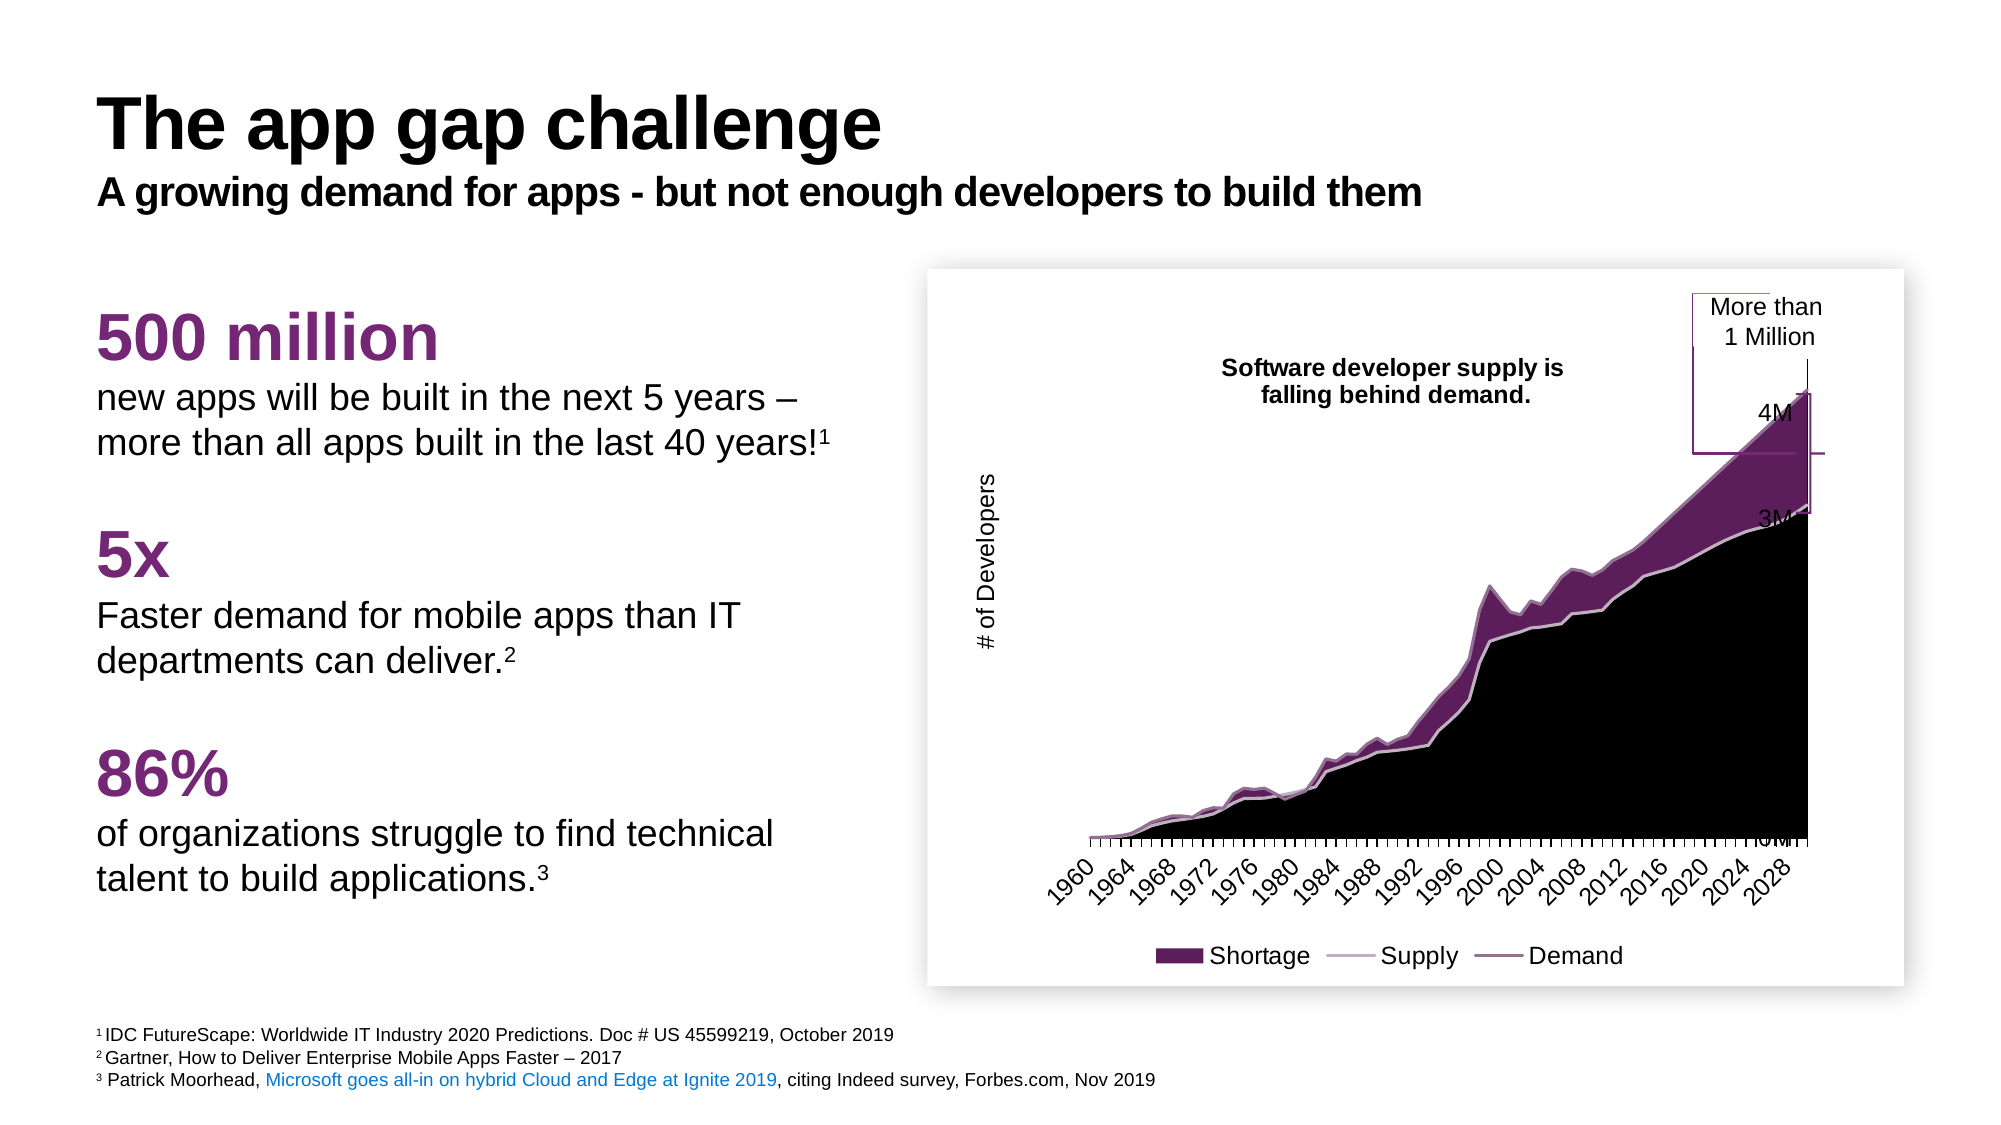

# The app gap challenge A growing demand for apps - but not enough developers to build them

### Chart: Software developer supply is falling behind demand.

| Category |  | Shortage | Supply | Demand |
|---|---|---|---|---|
| 1960 | 2153.0 | 637.0 | 2153.0 | 2790.0 |
| 1961 | 4264.0 | 1256.0 | 4264.0 | 5520.0 |
| 1962 | 8399.0 | 2473.0 | 8399.0 | 10872.0 |
| 1963 | 16563.0 | 4875.0 | 16563.0 | 21438.0 |
| 1964 | 32465.0 | 9551.0 | 32465.0 | 42016.0 |
| 1965 | 70693.0 | 20794.0 | 70693.0 | 91487.0 |
| 1966 | 114429.0 | 33598.0 | 114429.0 | 148027.0 |
| 1967 | 139049.0 | 40536.0 | 139049.0 | 179585.0 |
| 1968 | 160469.0 | 46262.0 | 160469.0 | 206731.0 |
| 1969 | 173146.0 | 32838.0 | 173146.0 | 205984.0 |
| 1970 | 186956.0 | 7073.0 | 186956.0 | 194029.0 |
| 1971 | 202154.0 | 53652.0 | 202154.0 | 255806.0 |
| 1972 | 225374.0 | 57922.0 | 225374.0 | 283296.0 |
| 1973 | 273205.0 | 6481.0 | 273205.0 | 279686.0 |
| 1974 | 329844.0 | 85340.0 | 329844.0 | 415184.0 |
| 1975 | 370326.0 | 96585.0 | 370326.0 | 466911.0 |
| 1976 | 371980.0 | 83563.0 | 371980.0 | 455543.0 |
| 1977 | 373905.0 | 94097.0 | 373905.0 | 468002.0 |
| 1978 | 390069.0 | 28835.0 | 390069.0 | 418904.0 |
| 1979 | 408297.0 | -45548.0 | 408297.0 | 362749.0 |
| 1980 | 428912.0 | -24617.0 | 428912.0 | 404295.0 |
| 1981 | 453275.0 | -12490.0 | 453275.0 | 440785.0 |
| 1982 | 480627.0 | 89833.0 | 480627.0 | 570460.0 |
| 1983 | 622638.0 | 120942.0 | 622638.0 | 743580.0 |
| 1984 | 655198.0 | 66833.0 | 655198.0 | 722031.0 |
| 1985 | 686171.0 | 102802.0 | 686171.0 | 788973.0 |
| 1986 | 727097.0 | 60286.0 | 727097.0 | 787383.0 |
| 1987 | 759475.0 | 122411.0 | 759475.0 | 881886.0 |
| 1988 | 805699.0 | 132203.0 | 805699.0 | 937902.0 |
| 1989 | 814248.0 | 63678.0 | 814248.0 | 877926.0 |
| 1990 | 824470.0 | 102930.0 | 824470.0 | 927400.0 |
| 1991 | 837001.0 | 122476.0 | 837001.0 | 959477.0 |
| 1992 | 853527.0 | 238234.0 | 853527.0 | 1091761.0 |
| 1993 | 870584.0 | 335241.0 | 870584.0 | 1205825.0 |
| 1994 | 1008146.0 | 318934.0 | 1008146.0 | 1327080.0 |
| 1995 | 1092716.0 | 325960.0 | 1092716.0 | 1418676.0 |
| 1996 | 1183794.0 | 342290.0 | 1183794.0 | 1526084.0 |
| 1997 | 1301016.0 | 382055.0 | 1301016.0 | 1683071.0 |
| 1998 | 1645477.0 | 497135.0 | 1645477.0 | 2142612.0 |
| 1999 | 1848614.0 | 521755.0 | 1848614.0 | 2370369.0 |
| 2000 | 1880913.0 | 365299.0 | 1880913.0 | 2246212.0 |
| 2001 | 1910441.0 | 215512.0 | 1910441.0 | 2125953.0 |
| 2002 | 1937401.0 | 161953.0 | 1937401.0 | 2099354.0 |
| 2003 | 1974191.0 | 254968.0 | 1974191.0 | 2229159.0 |
| 2004 | 1982981.0 | 213802.0 | 1982981.0 | 2196783.0 |
| 2005 | 1998513.0 | 321764.0 | 1998513.0 | 2320277.0 |
| 2006 | 2014167.0 | 439692.0 | 2014167.0 | 2453859.0 |
| 2007 | 2108364.0 | 419025.0 | 2108364.0 | 2527389.0 |
| 2008 | 2116828.0 | 394247.0 | 2116828.0 | 2511075.0 |
| 2009 | 2129096.0 | 340333.0 | 2129096.0 | 2469429.0 |
| 2010 | 2142961.0 | 377136.0 | 2142961.0 | 2520097.0 |
| 2011 | 2243398.0 | 365028.0 | 2243398.0 | 2608426.0 |
| 2012 | 2312731.0 | 344693.0 | 2312731.0 | 2657424.0 |
| 2013 | 2372143.0 | 337303.0 | 2372143.0 | 2709446.0 |
| 2014 | 2460307.0 | 325587.0 | 2460307.0 | 2785894.0 |
| 2015 | 2488870.0 | 386341.1875 | 2488870.0 | 2875211.1875 |
| 2016 | 2516331.0 | 448197.375 | 2516331.0 | 2964528.375 |
| 2017 | 2545317.0 | 508528.5625 | 2545317.0 | 3053845.5625 |
| 2018 | 2595183.0 | 547979.75 | 2595183.0 | 3143162.75 |
| 2019 | 2647317.0 | 585162.9375 | 2647317.0 | 3232479.9375 |
| 2020 | 2700000.0 | 621797.125 | 2700000.0 | 3321797.125 |
| 2021 | 2752610.0 | 658504.3125 | 2752610.0 | 3411114.3125 |
| 2022 | 2800255.0 | 700176.5 | 2800255.0 | 3500431.5 |
| 2023 | 2841395.0 | 748353.6875 | 2841395.0 | 3589748.6875 |
| 2024 | 2881280.0 | 797785.875 | 2881280.0 | 3679065.875 |
| 2025 | 2907900.0 | 860483.0625 | 2907900.0 | 3768383.0625 |
| 2026 | 2931166.0 | 926534.25 | 2931166.0 | 3857700.25 |
| 2027 | 2960854.0 | 986163.4375 | 2960854.0 | 3947017.4375 |
| 2028 | 3006308.0 | 1030026.625 | 3006308.0 | 4036334.625 |
| 2029 | 3066617.0 | 1059034.8125 | 3066617.0 | 4125651.8125 |
| 2030 | 3132647.0 | 1082322.0 | 3132647.0 | 4214969.0 |
500 million
new apps will be built in the next 5 years – more than all apps built in the last 40 years!1
More than
1 Million

5x
Faster demand for mobile apps than IT
departments can deliver.2
86%
of organizations struggle to find technical
talent to build applications.3
1 IDC FutureScape: Worldwide IT Industry 2020 Predictions. Doc # US 45599219, October 2019
2 Gartner, How to Deliver Enterprise Mobile Apps Faster – 2017
3 Patrick Moorhead, Microsoft goes all-in on hybrid Cloud and Edge at Ignite 2019, citing Indeed survey, Forbes.com, Nov 2019